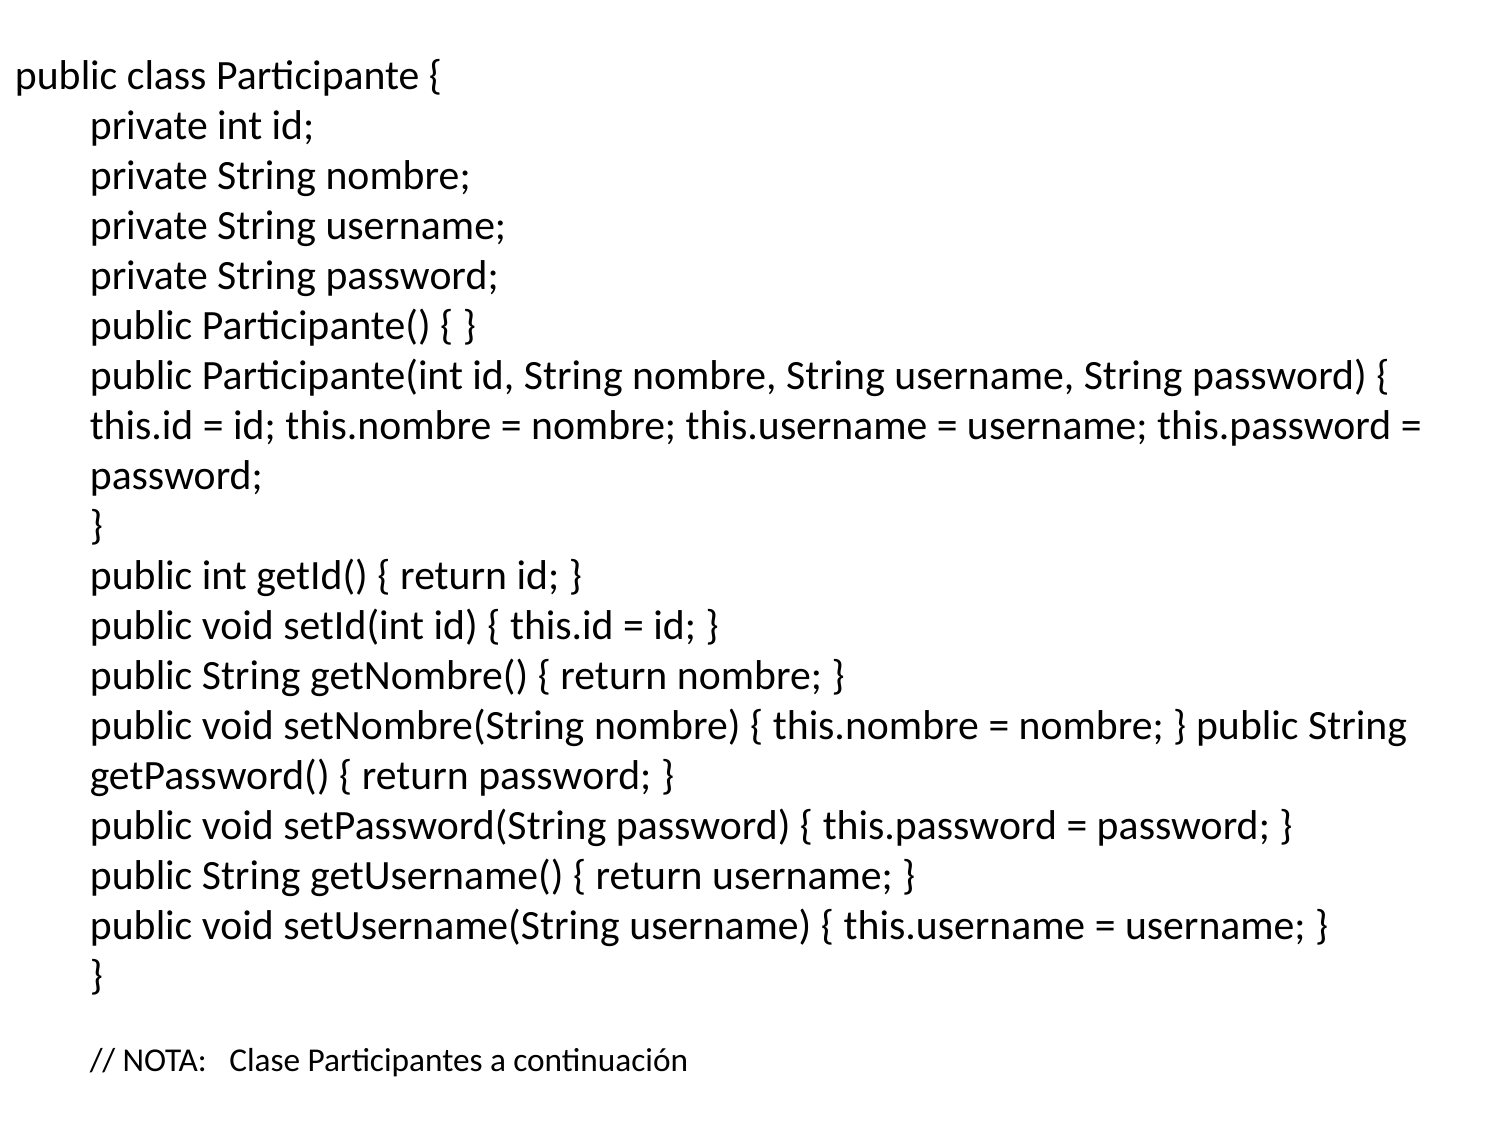

public class Participante {
private int id;
private String nombre;
private String username;
private String password;
public Participante() { }
public Participante(int id, String nombre, String username, String password) {
this.id = id; this.nombre = nombre; this.username = username; this.password = password;
}
public int getId() { return id; }
public void setId(int id) { this.id = id; }
public String getNombre() { return nombre; }
public void setNombre(String nombre) { this.nombre = nombre; } public String getPassword() { return password; }
public void setPassword(String password) { this.password = password; }
public String getUsername() { return username; }
public void setUsername(String username) { this.username = username; }
}

// NOTA:   Clase Participantes a continuación